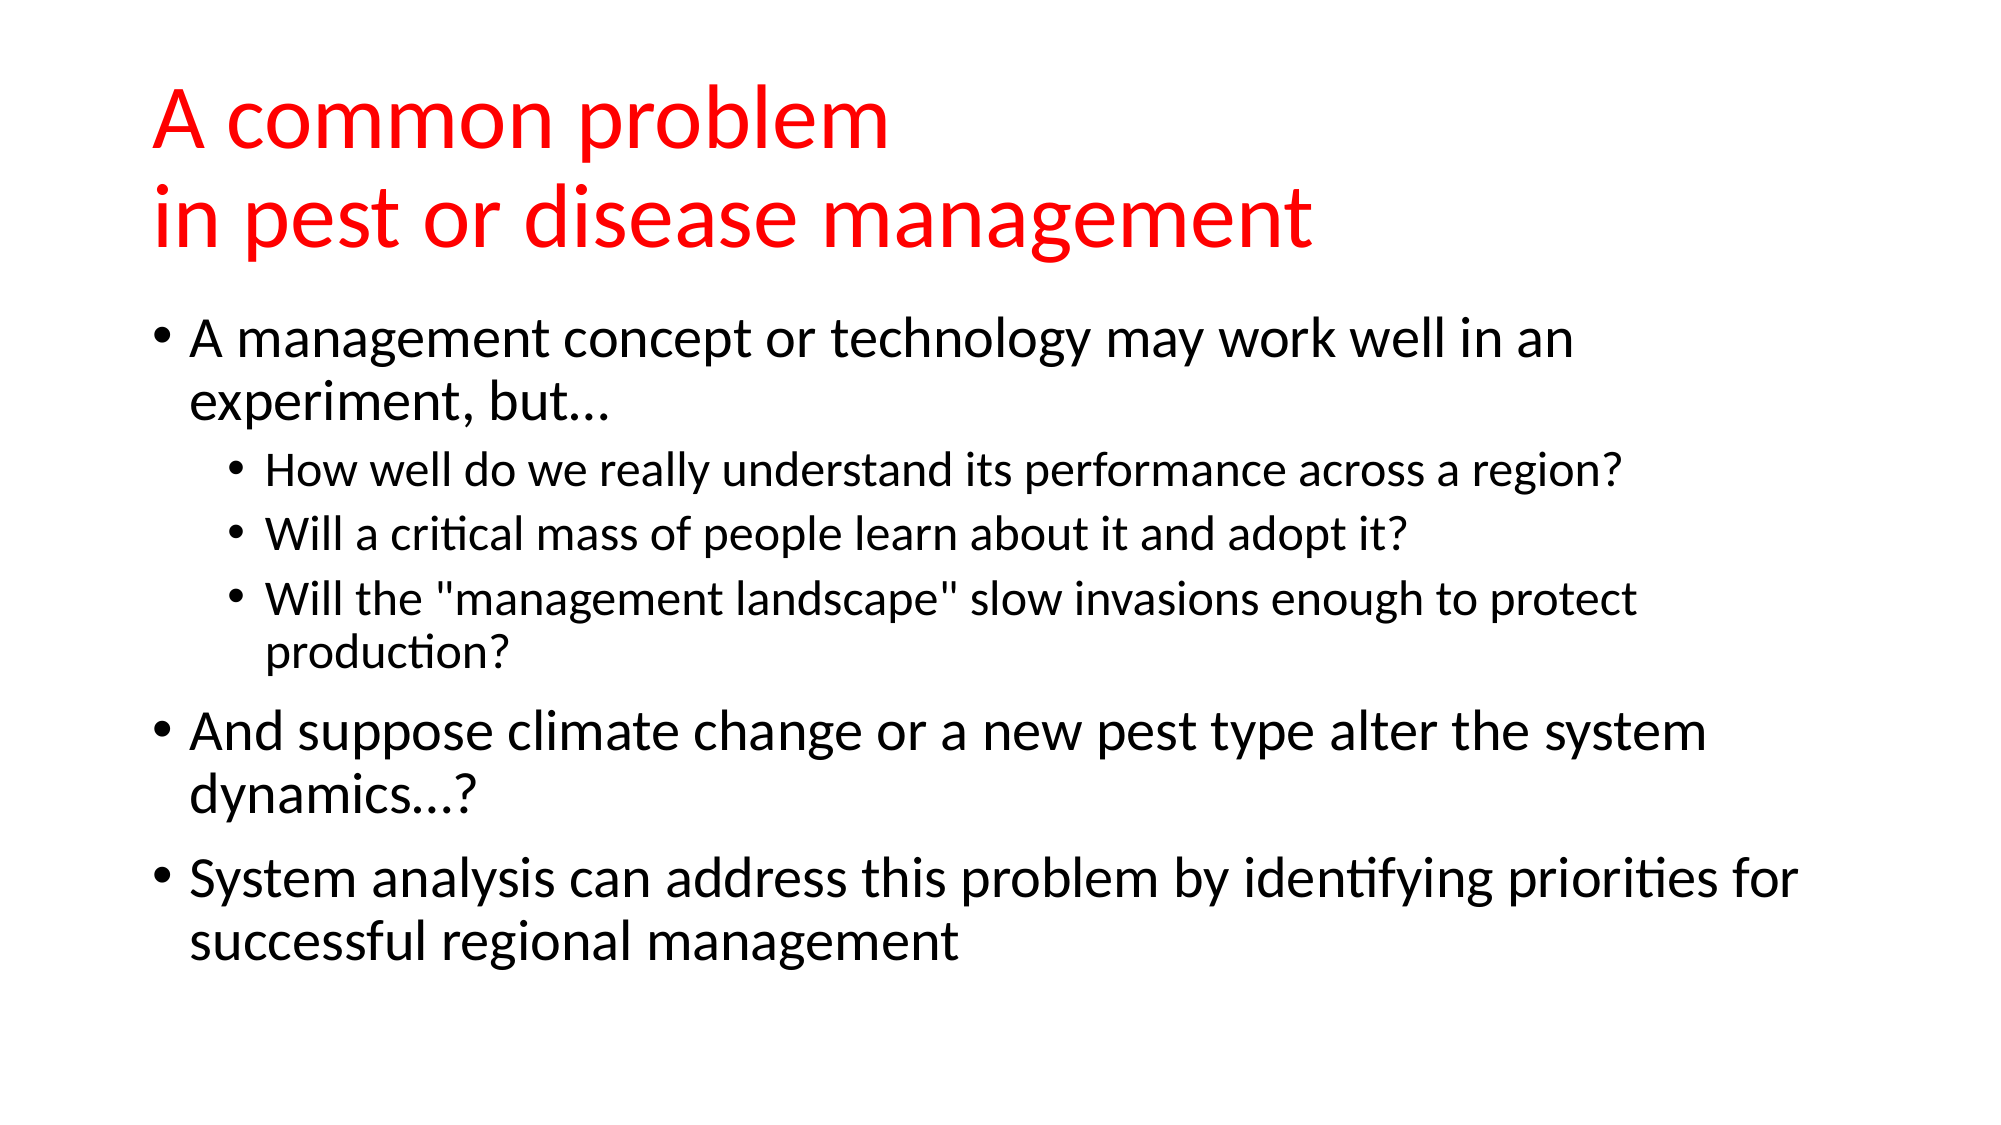

# A common problem in pest or disease management
A management concept or technology may work well in an experiment, but…
How well do we really understand its performance across a region?
Will a critical mass of people learn about it and adopt it?
Will the "management landscape" slow invasions enough to protect production?
And suppose climate change or a new pest type alter the system dynamics…?
System analysis can address this problem by identifying priorities for successful regional management